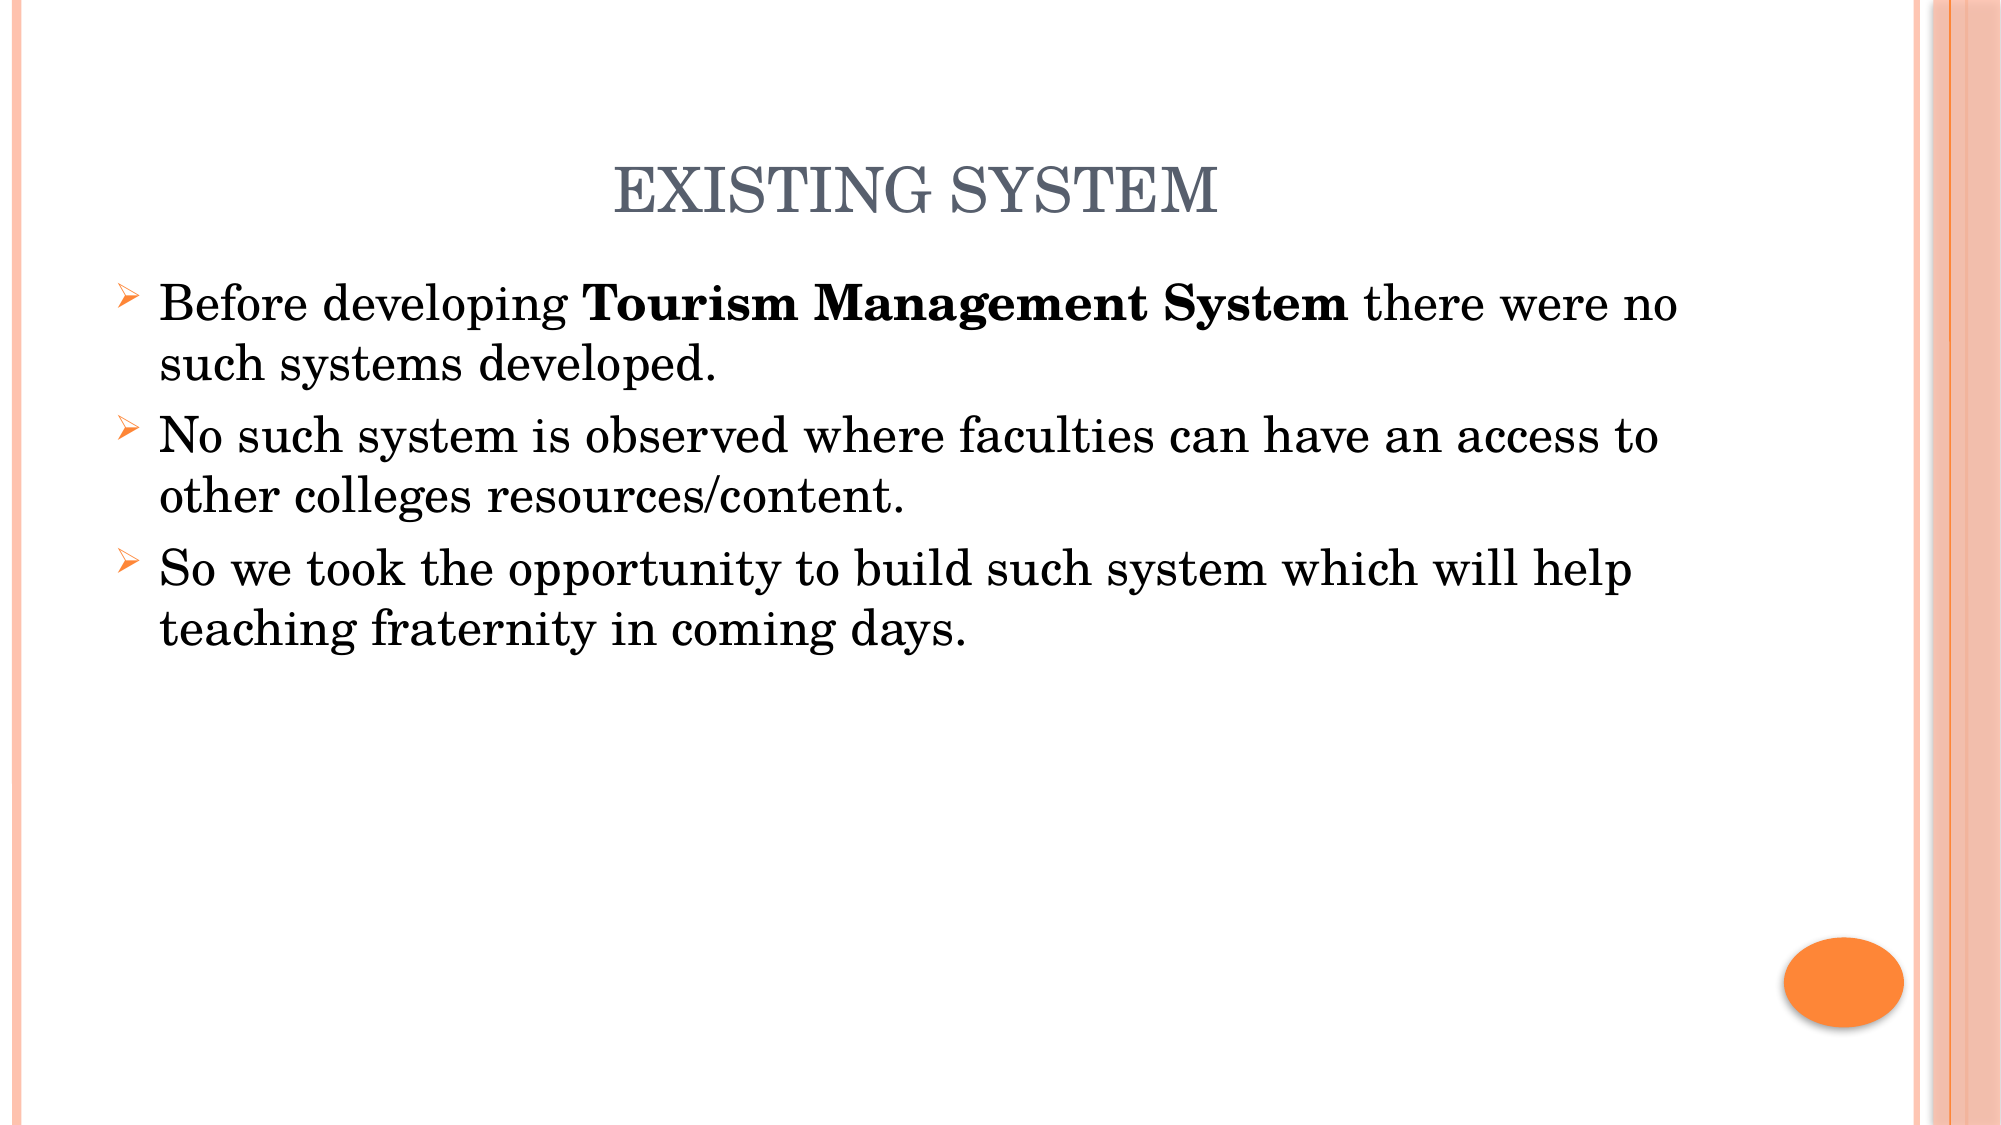

# EXISTING SYSTEM
Before developing Tourism Management System there were no such systems developed.
No such system is observed where faculties can have an access to other colleges resources/content.
So we took the opportunity to build such system which will help teaching fraternity in coming days.